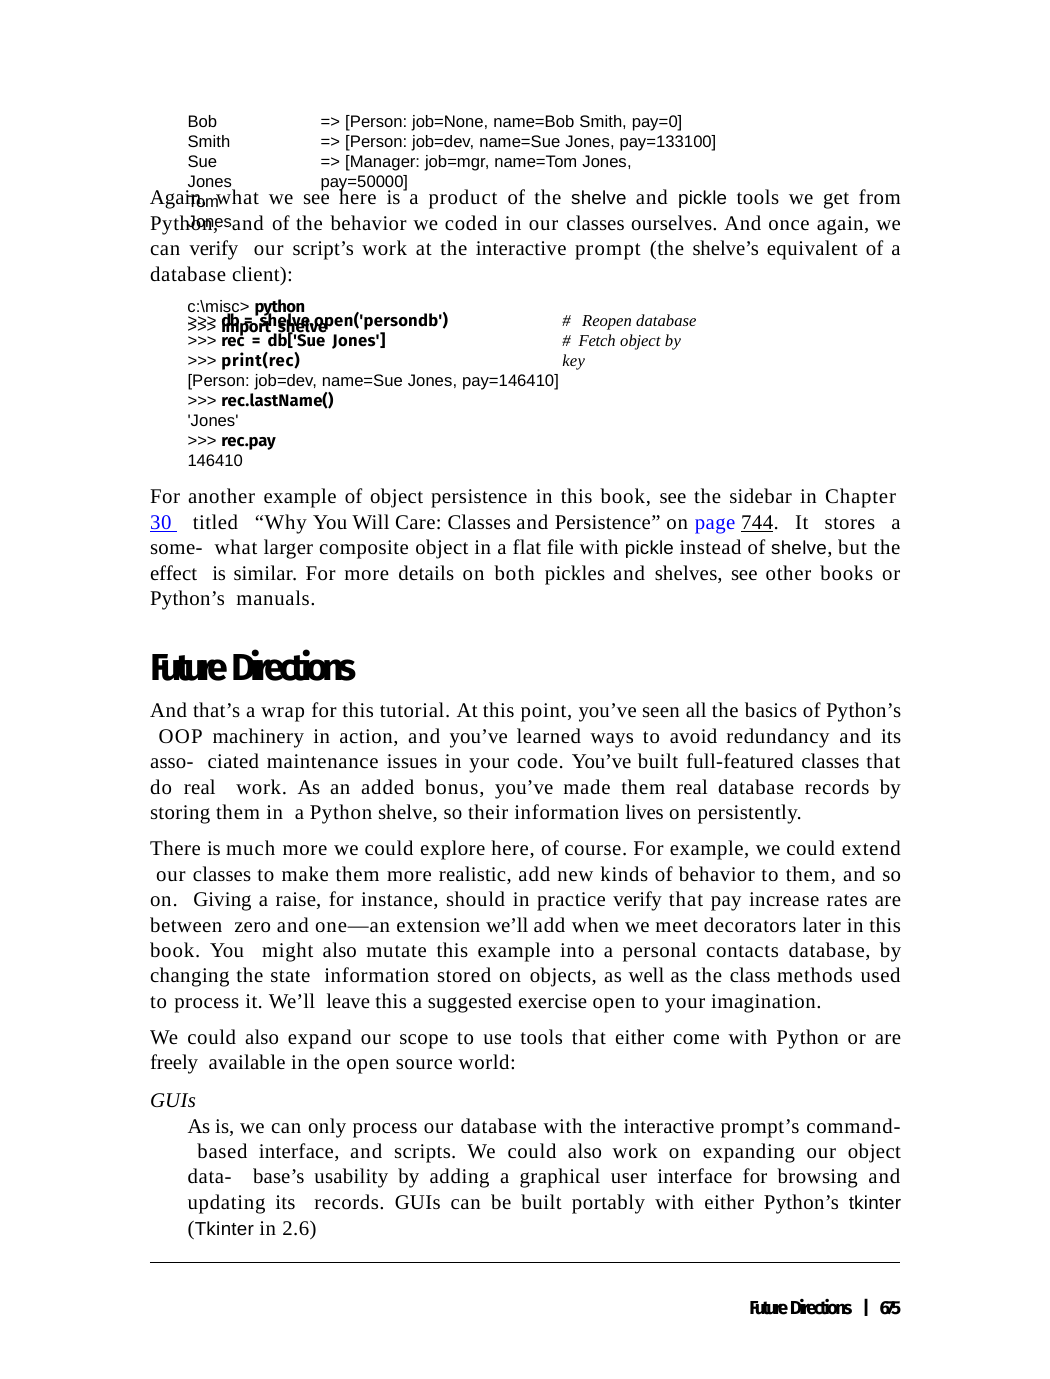

Bob Smith  Sue Jones  Tom Jones
=> [Person: job=None, name=Bob Smith, pay=0]
=> [Person: job=dev, name=Sue Jones, pay=133100]
=> [Manager: job=mgr, name=Tom Jones, pay=50000]
Again, what we see here is a product of the shelve and pickle tools we get from Python,  and of the behavior we coded in our classes ourselves. And once again, we can verify  our script’s work at the interactive prompt (the shelve’s equivalent of a database client):
c:\misc> python
>>> import shelve
>>> db = shelve.open('persondb')
>>> rec = db['Sue Jones']
>>> print(rec)
[Person: job=dev, name=Sue Jones, pay=146410]
>>> rec.lastName()
'Jones'
>>> rec.pay
146410
# Reopen database  # Fetch object by key
For another example of object persistence in this book, see the sidebar in Chapter 30  titled “Why You Will Care: Classes and Persistence” on page 744. It stores a some-  what larger composite object in a flat file with pickle instead of shelve, but the effect  is similar. For more details on both pickles and shelves, see other books or Python’s  manuals.

Future Directions
And that’s a wrap for this tutorial. At this point, you’ve seen all the basics of Python’s  OOP machinery in action, and you’ve learned ways to avoid redundancy and its asso-  ciated maintenance issues in your code. You’ve built full-featured classes that do real  work. As an added bonus, you’ve made them real database records by storing them in  a Python shelve, so their information lives on persistently.
There is much more we could explore here, of course. For example, we could extend  our classes to make them more realistic, add new kinds of behavior to them, and so on.  Giving a raise, for instance, should in practice verify that pay increase rates are between  zero and one—an extension we’ll add when we meet decorators later in this book. You  might also mutate this example into a personal contacts database, by changing the state  information stored on objects, as well as the class methods used to process it. We’ll  leave this a suggested exercise open to your imagination.
We could also expand our scope to use tools that either come with Python or are freely  available in the open source world:
GUIs
As is, we can only process our database with the interactive prompt’s command-  based interface, and scripts. We could also work on expanding our object data-  base’s usability by adding a graphical user interface for browsing and updating its  records. GUIs can be built portably with either Python’s tkinter (Tkinter in 2.6)

Future Directions  |  675